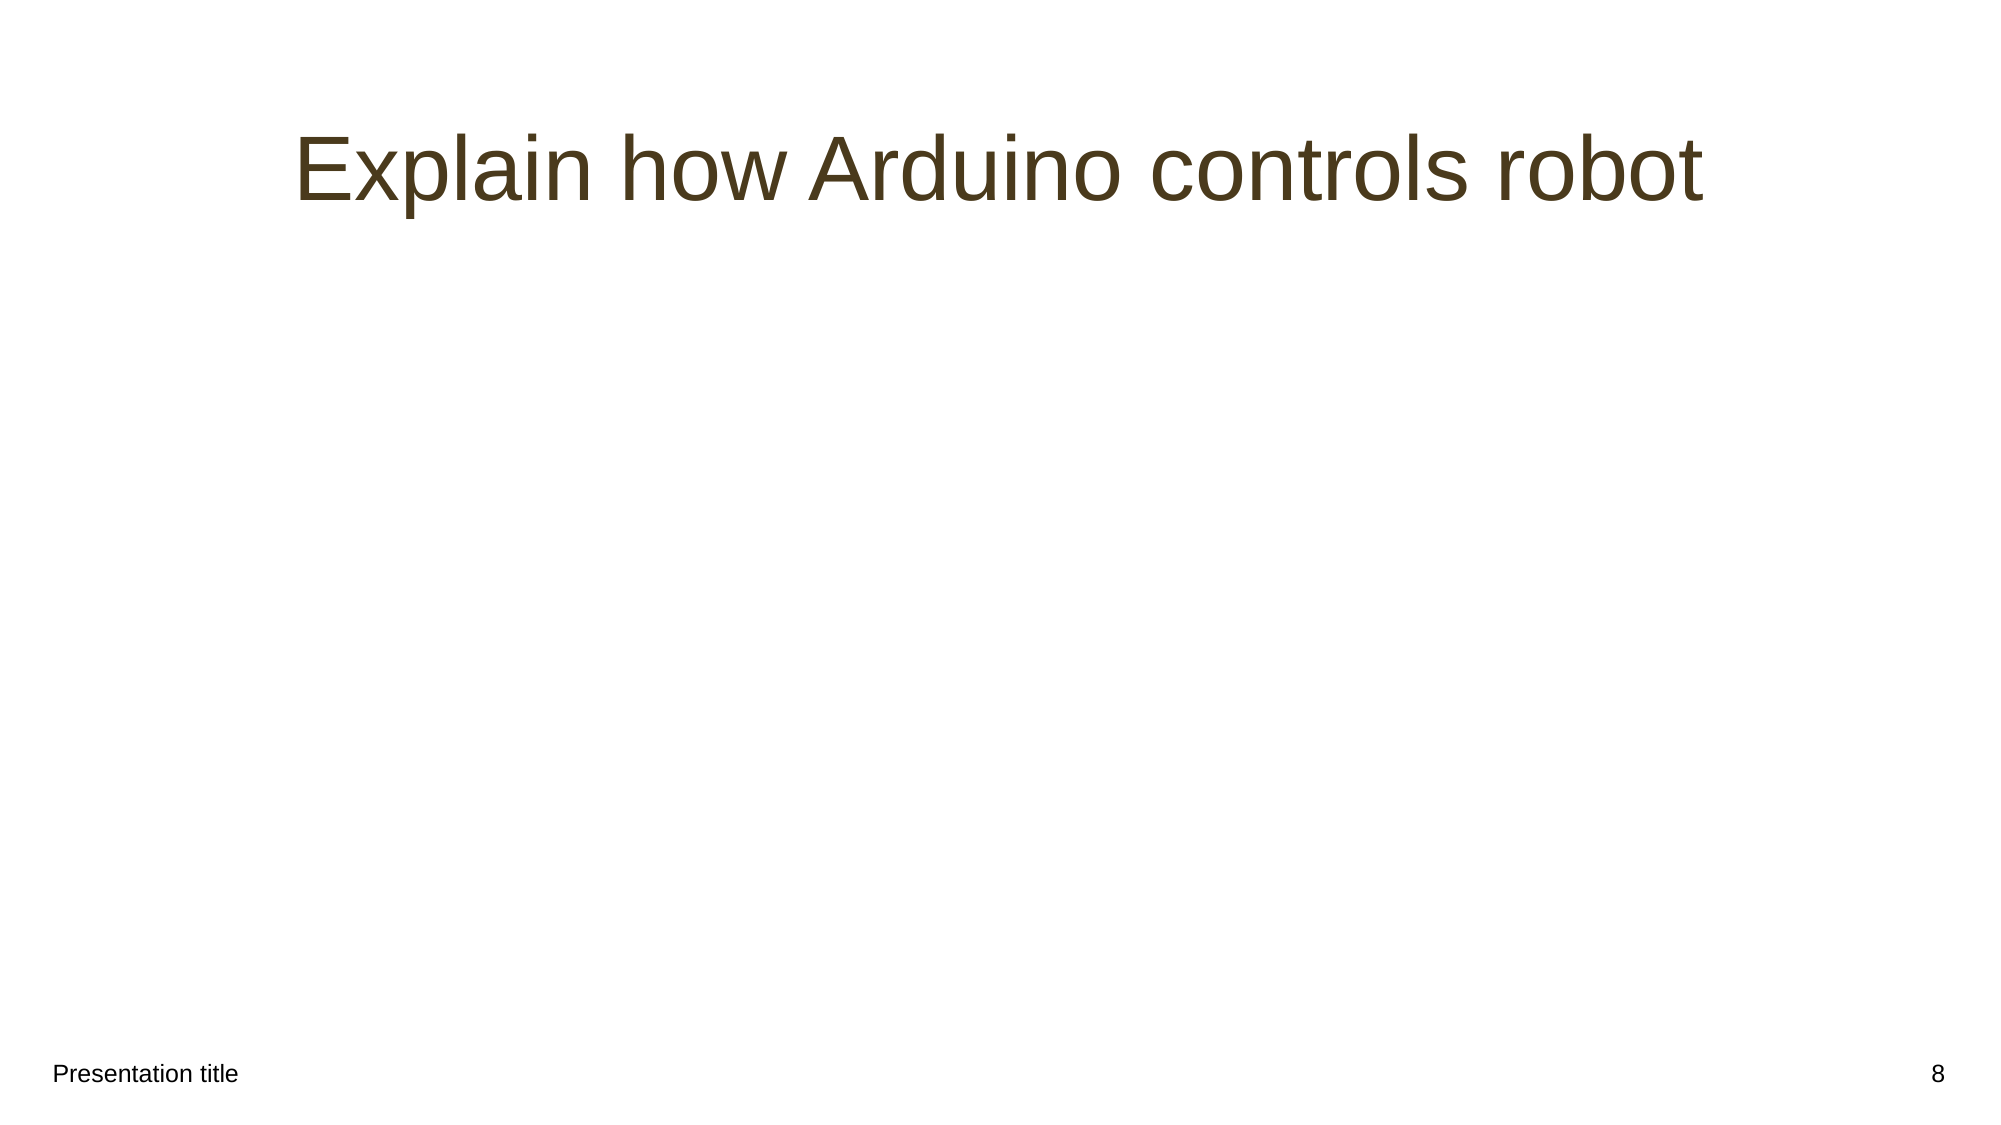

# Explain how Arduino controls robot

Presentation title
8